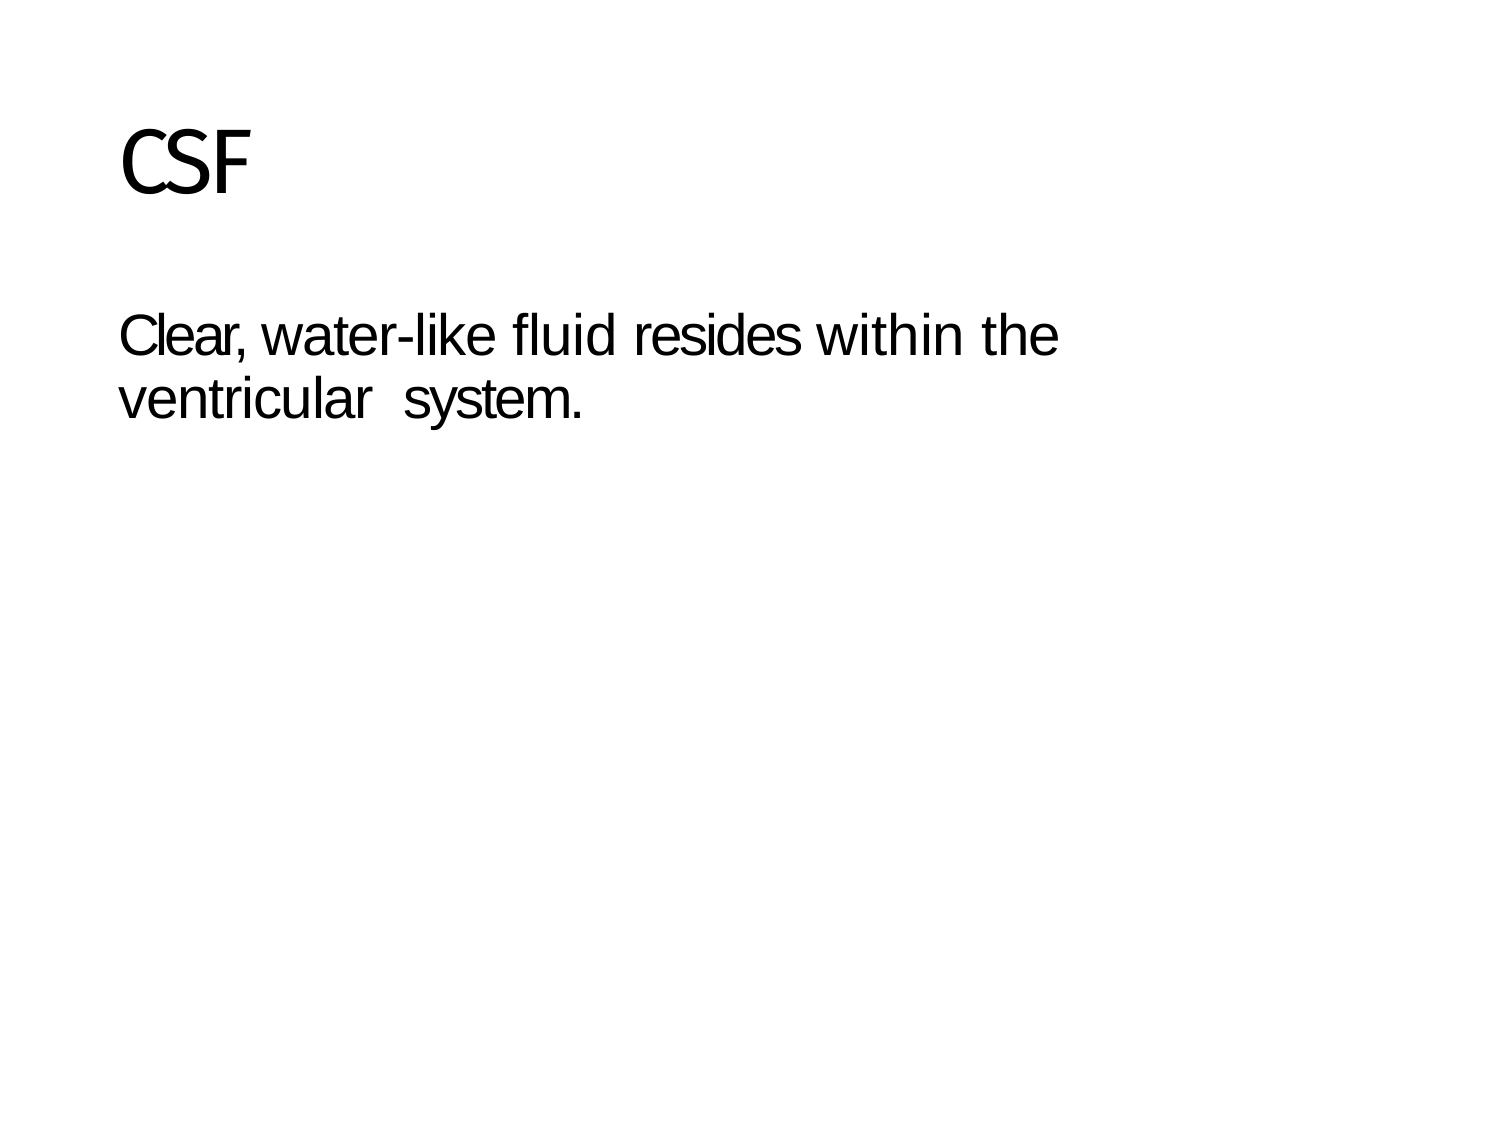

CSF
Clear, water-like fluid resides within the ventricular  system.